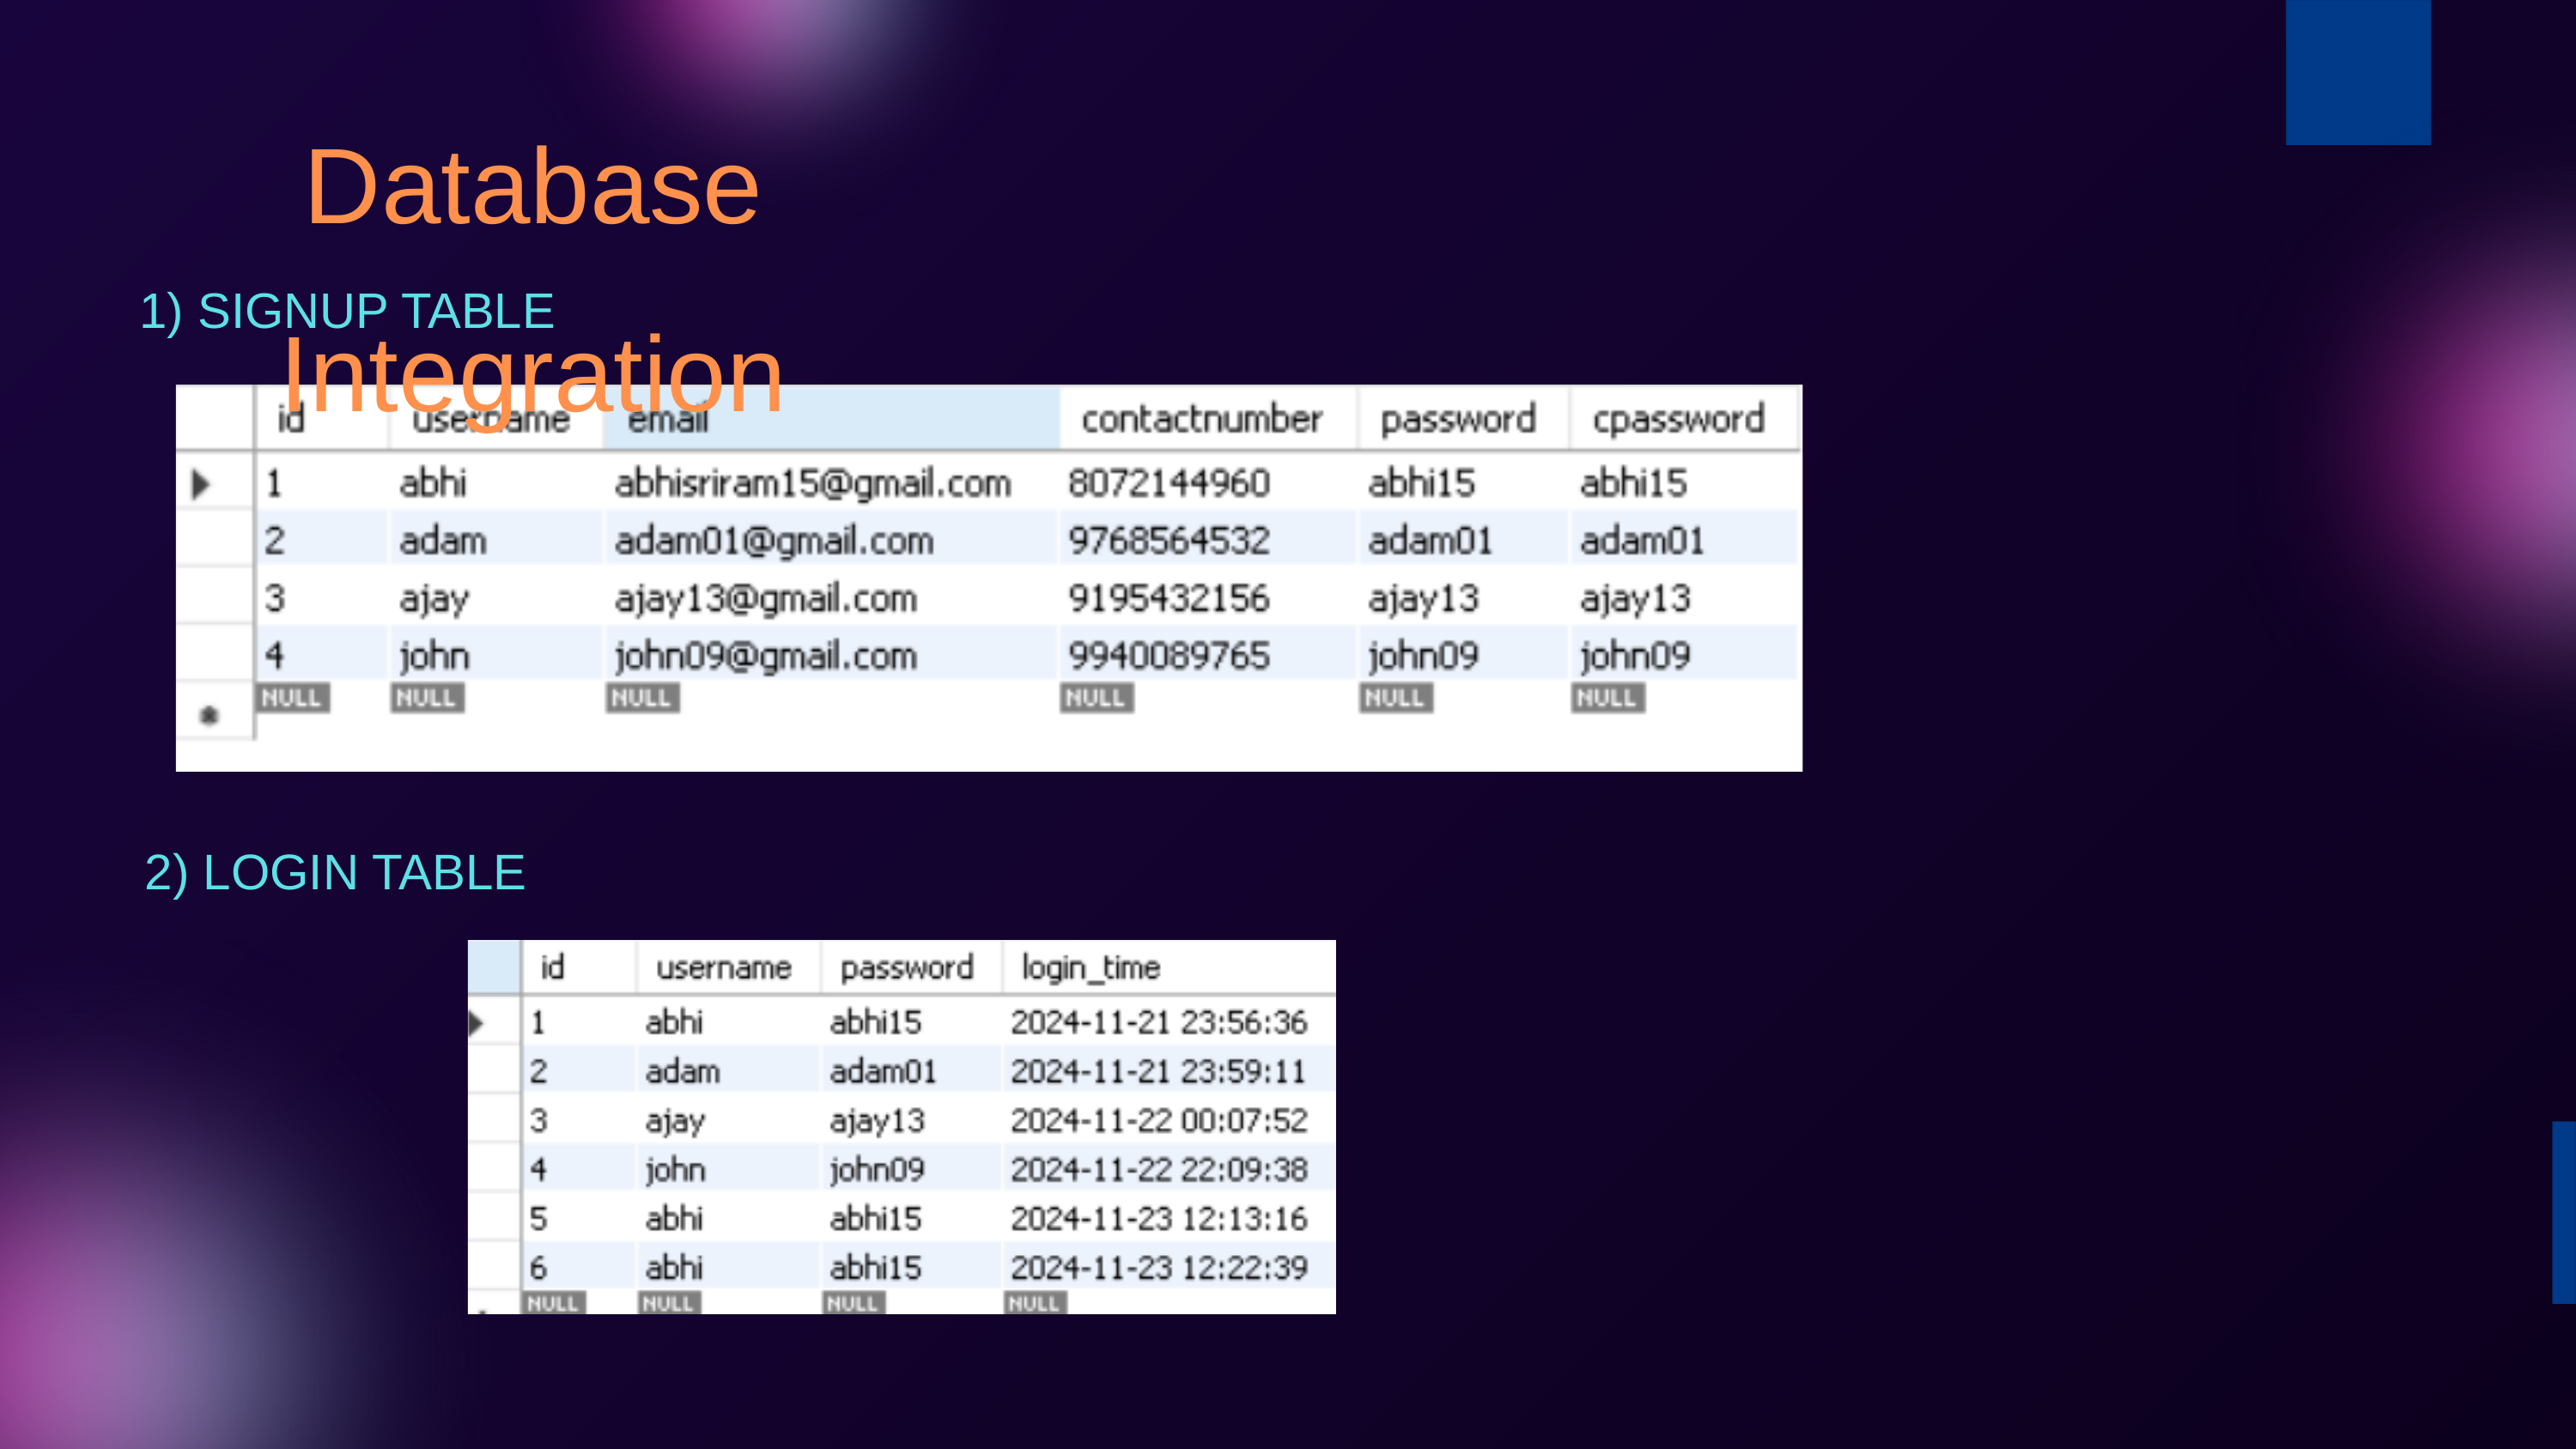

Database Integration

1) SIGNUP TABLE

2) LOGIN TABLE